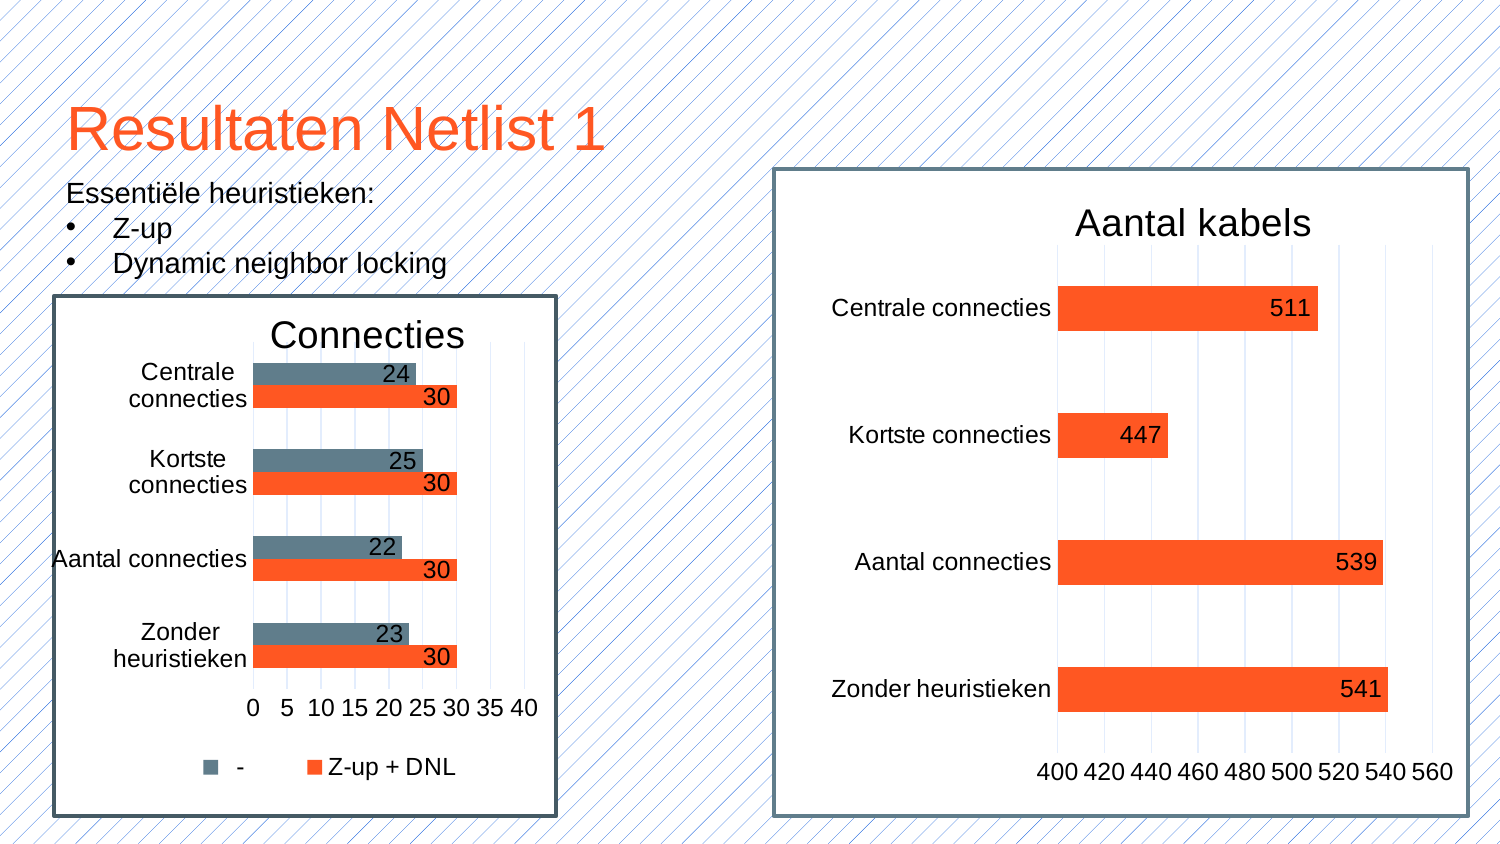

# Resultaten Netlist 1
Essentiële heuristieken:
Z-up
Dynamic neighbor locking

### Chart: Aantal kabels

| Category | Kolom1 |
|---|---|
| Zonder heuristieken | 541.0 |
| Aantal connecties | 539.0 |
| Kortste connecties | 447.0 |
| Centrale connecties | 511.0 |

### Chart: Connecties

| Category | Z-up + DNL |   -       |
|---|---|---|
| Zonder heuristieken | 30.0 | 23.0 |
| Aantal connecties | 30.0 | 22.0 |
| Kortste connecties | 30.0 | 25.0 |
| Centrale connecties | 30.0 | 24.0 |